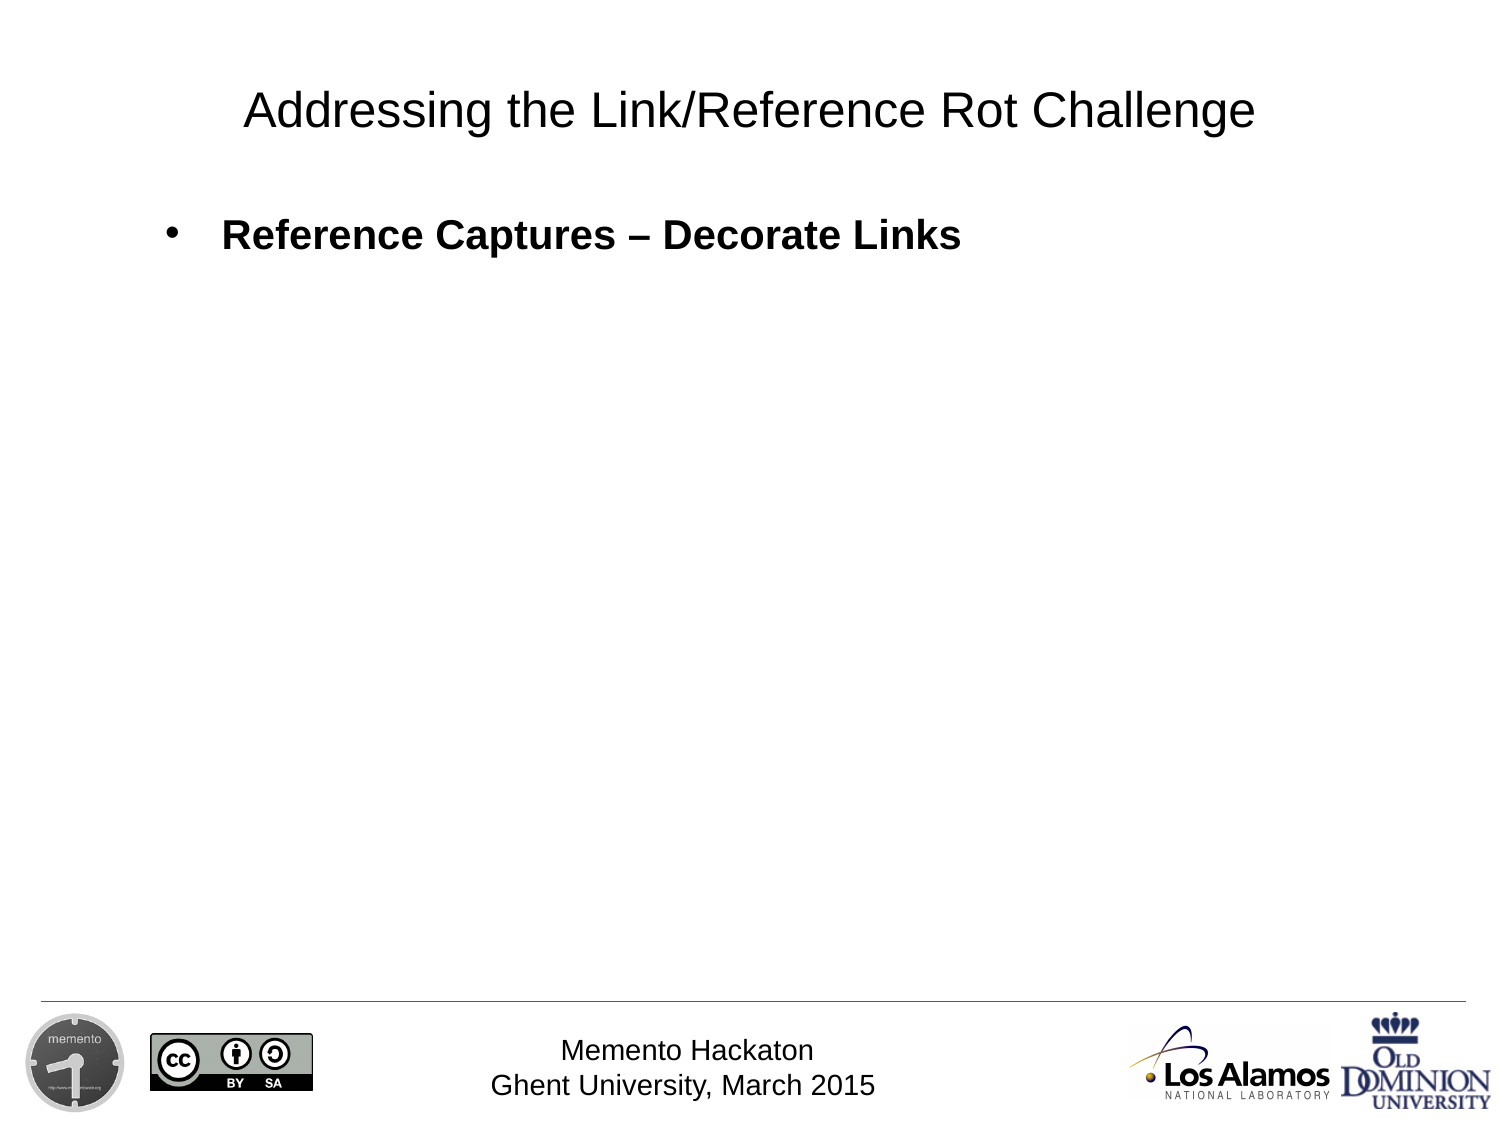

# Addressing the Link/Reference Rot Challenge
Reference Captures – Decorate Links